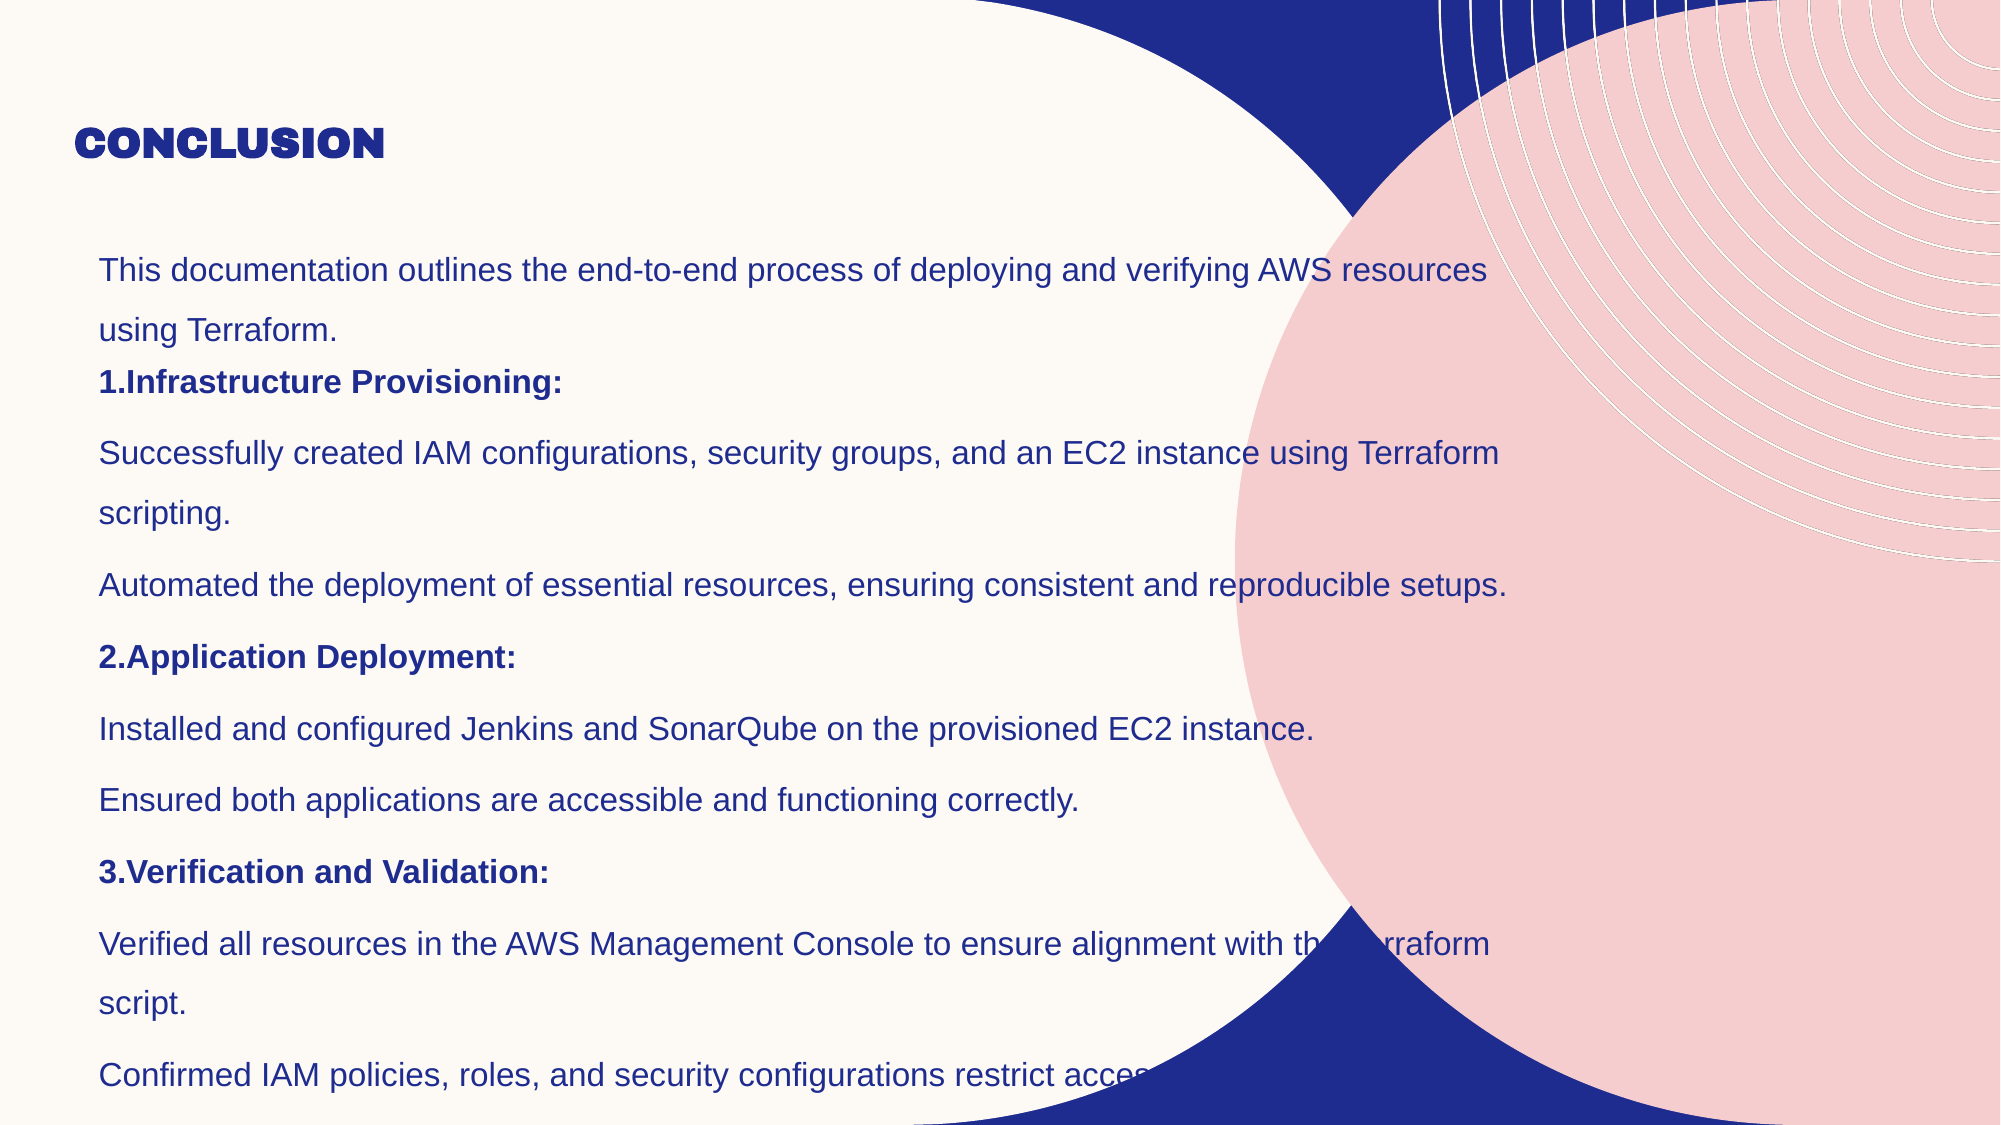

# conclusion
This documentation outlines the end-to-end process of deploying and verifying AWS resources using Terraform.
1.Infrastructure Provisioning:
Successfully created IAM configurations, security groups, and an EC2 instance using Terraform scripting.
Automated the deployment of essential resources, ensuring consistent and reproducible setups.
2.Application Deployment:
Installed and configured Jenkins and SonarQube on the provisioned EC2 instance.
Ensured both applications are accessible and functioning correctly.
3.Verification and Validation:
Verified all resources in the AWS Management Console to ensure alignment with the Terraform script.
Confirmed IAM policies, roles, and security configurations restrict access as intended.